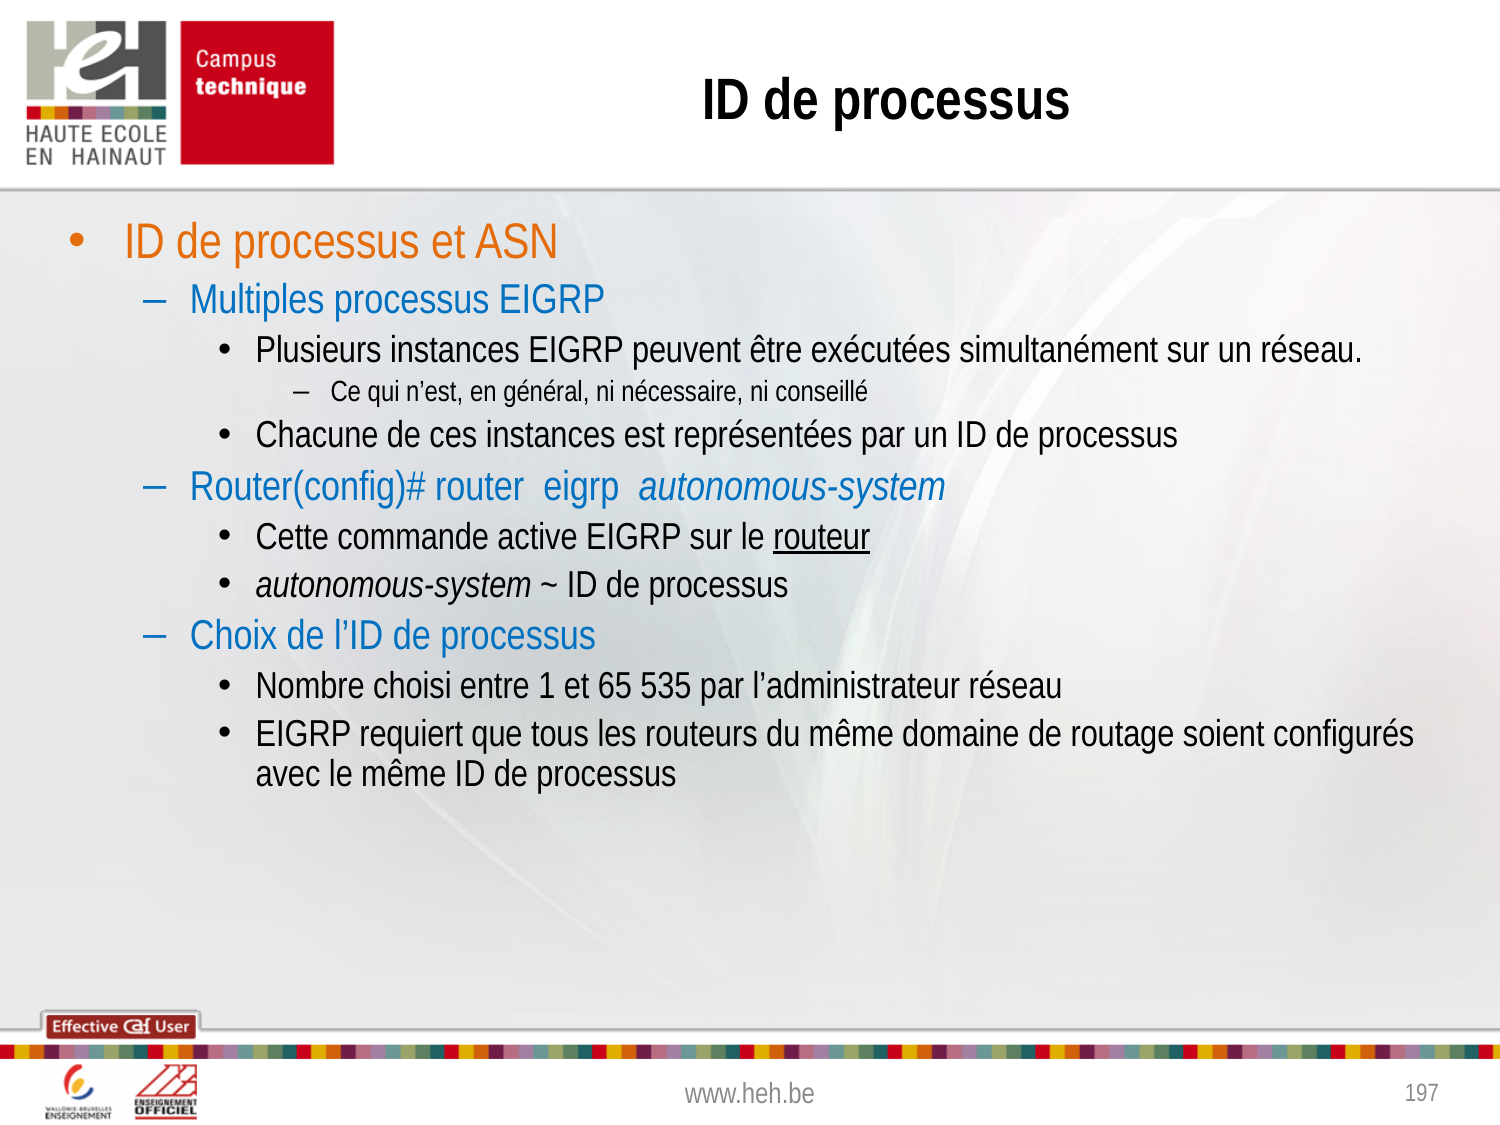

# ID de processus
ID de processus et ASN
Multiples processus EIGRP
Plusieurs instances EIGRP peuvent être exécutées simultanément sur un réseau.
Ce qui n’est, en général, ni nécessaire, ni conseillé
Chacune de ces instances est représentées par un ID de processus
Router(config)# router  eigrp  autonomous-system
Cette commande active EIGRP sur le routeur
autonomous-system ~ ID de processus
Choix de l’ID de processus
Nombre choisi entre 1 et 65 535 par l’administrateur réseau
EIGRP requiert que tous les routeurs du même domaine de routage soient configurés avec le même ID de processus
www.heh.be
197